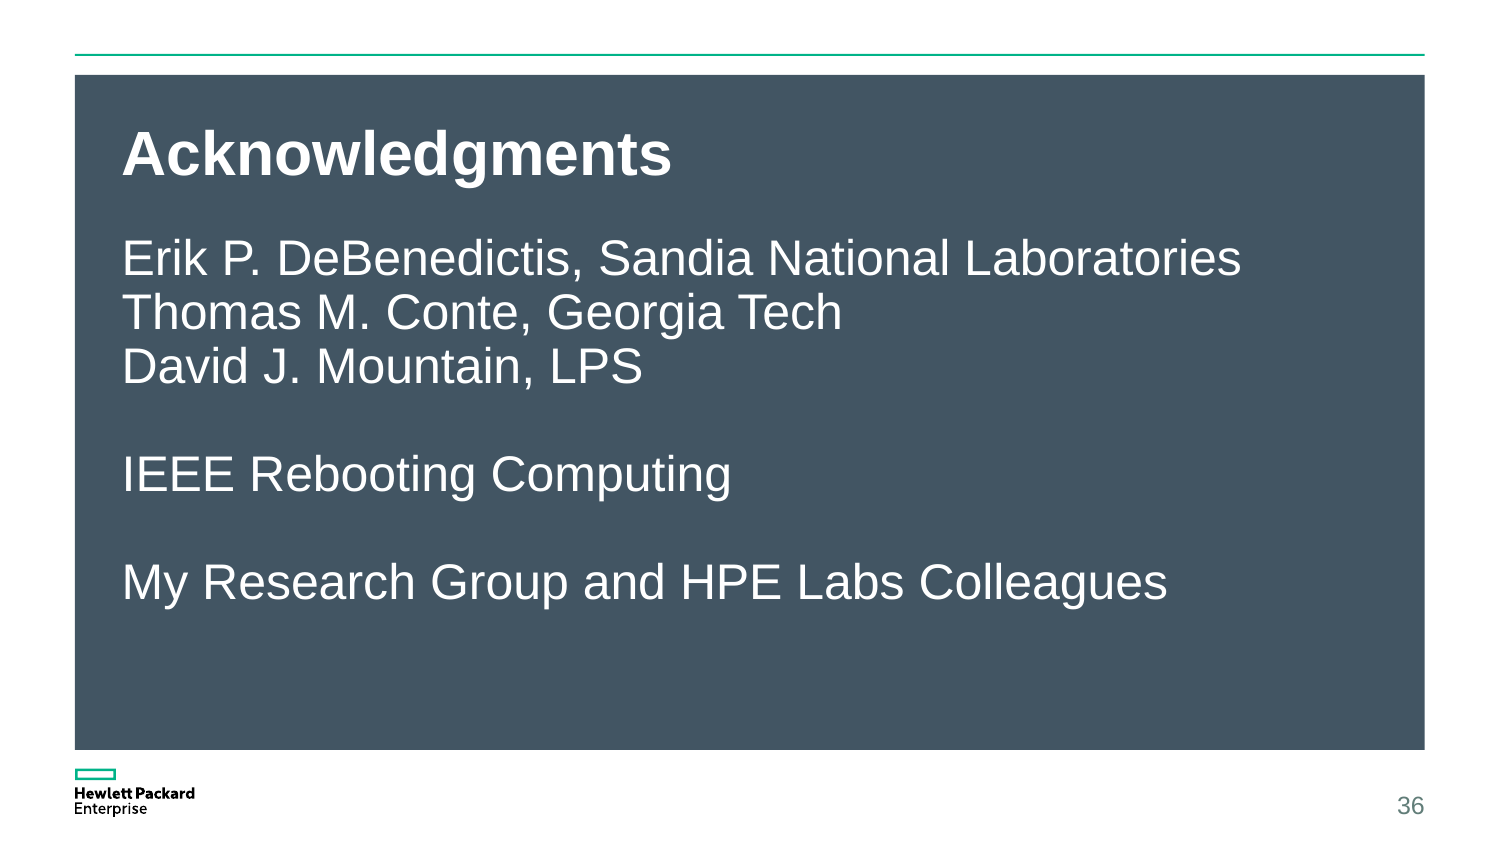

# Acknowledgments
Erik P. DeBenedictis, Sandia National Laboratories
Thomas M. Conte, Georgia Tech
David J. Mountain, LPS

IEEE Rebooting Computing

My Research Group and HPE Labs Colleagues

36